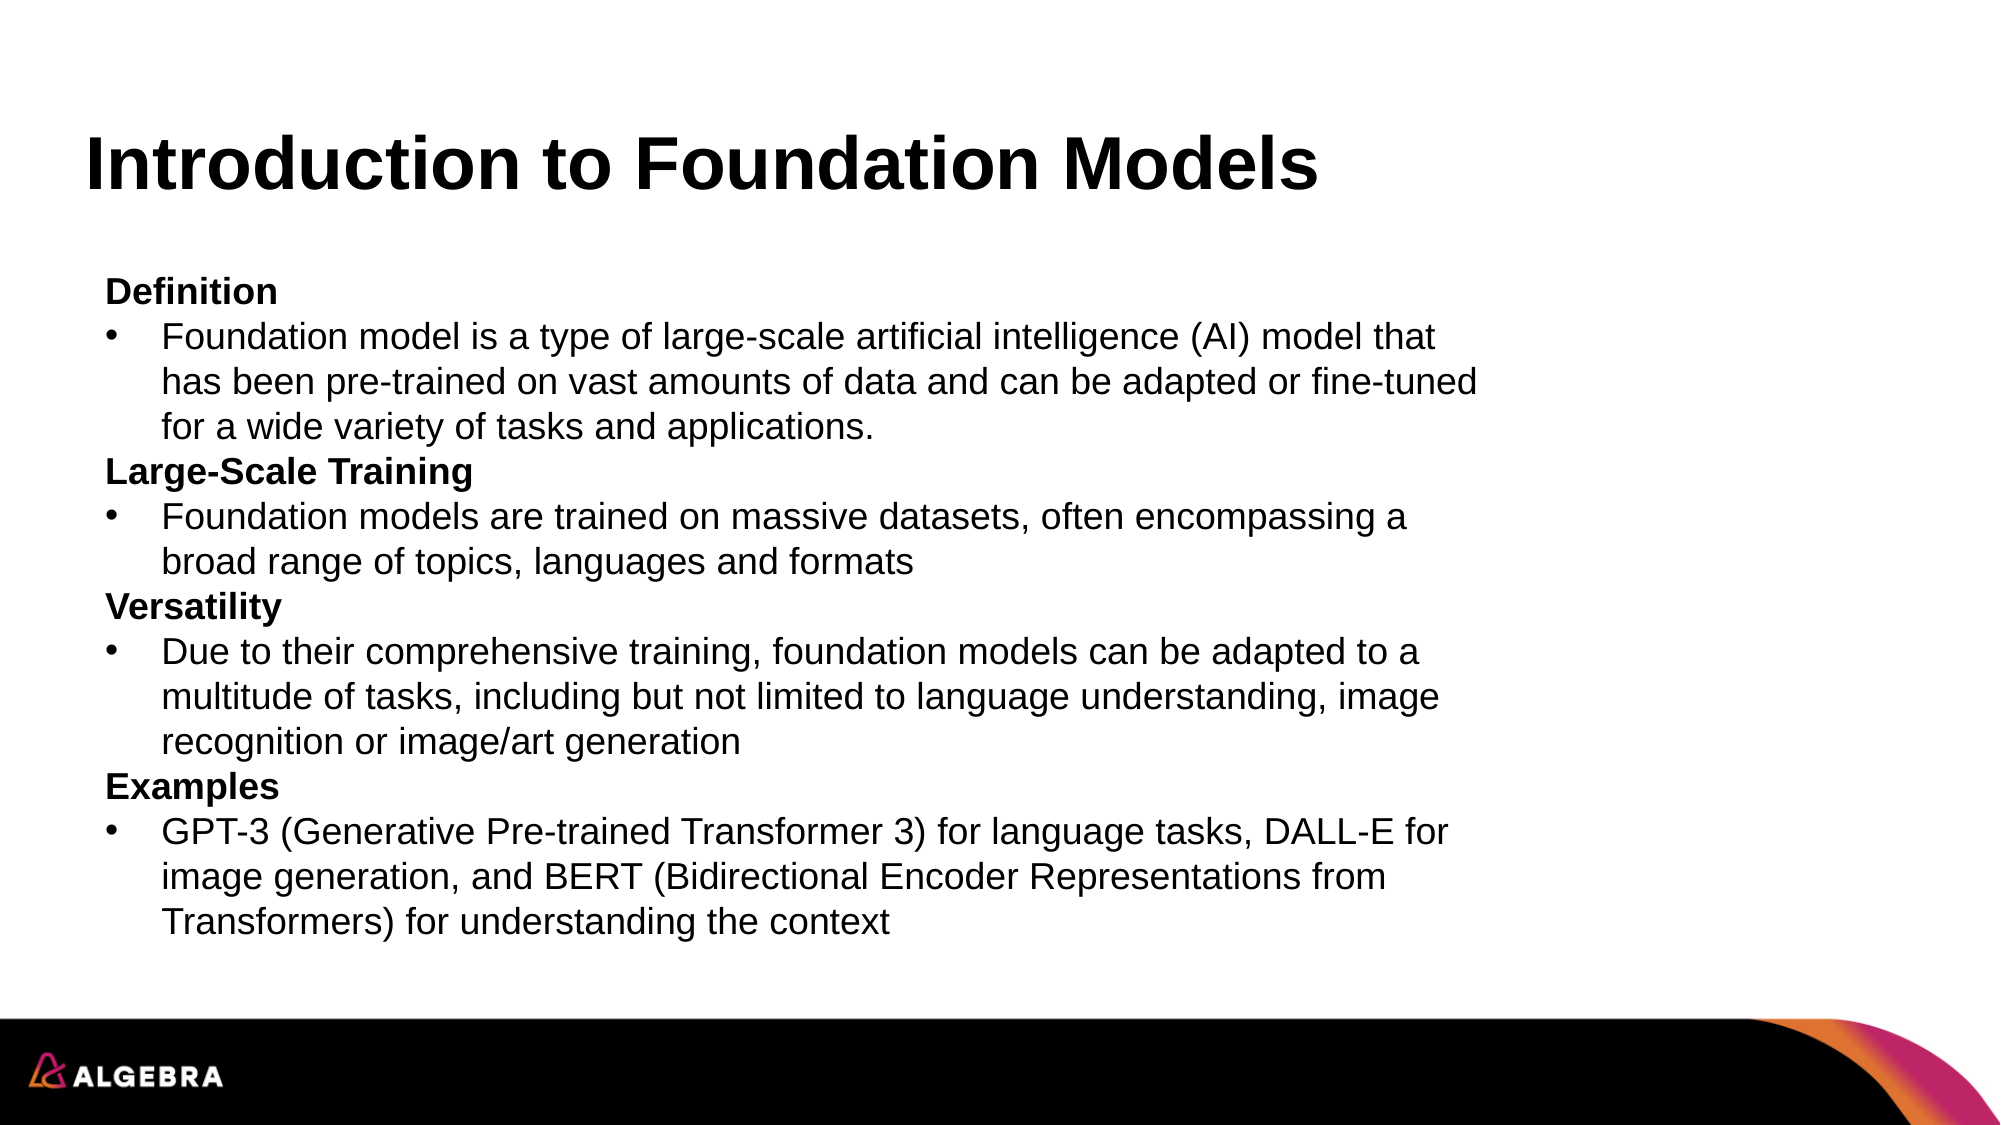

# Introduction to Foundation Models
Definition
Foundation model is a type of large-scale artificial intelligence (AI) model that has been pre-trained on vast amounts of data and can be adapted or fine-tuned for a wide variety of tasks and applications.
Large-Scale Training
Foundation models are trained on massive datasets, often encompassing a broad range of topics, languages and formats
Versatility
Due to their comprehensive training, foundation models can be adapted to a multitude of tasks, including but not limited to language understanding, image recognition or image/art generation
Examples
GPT-3 (Generative Pre-trained Transformer 3) for language tasks, DALL-E for image generation, and BERT (Bidirectional Encoder Representations from Transformers) for understanding the context